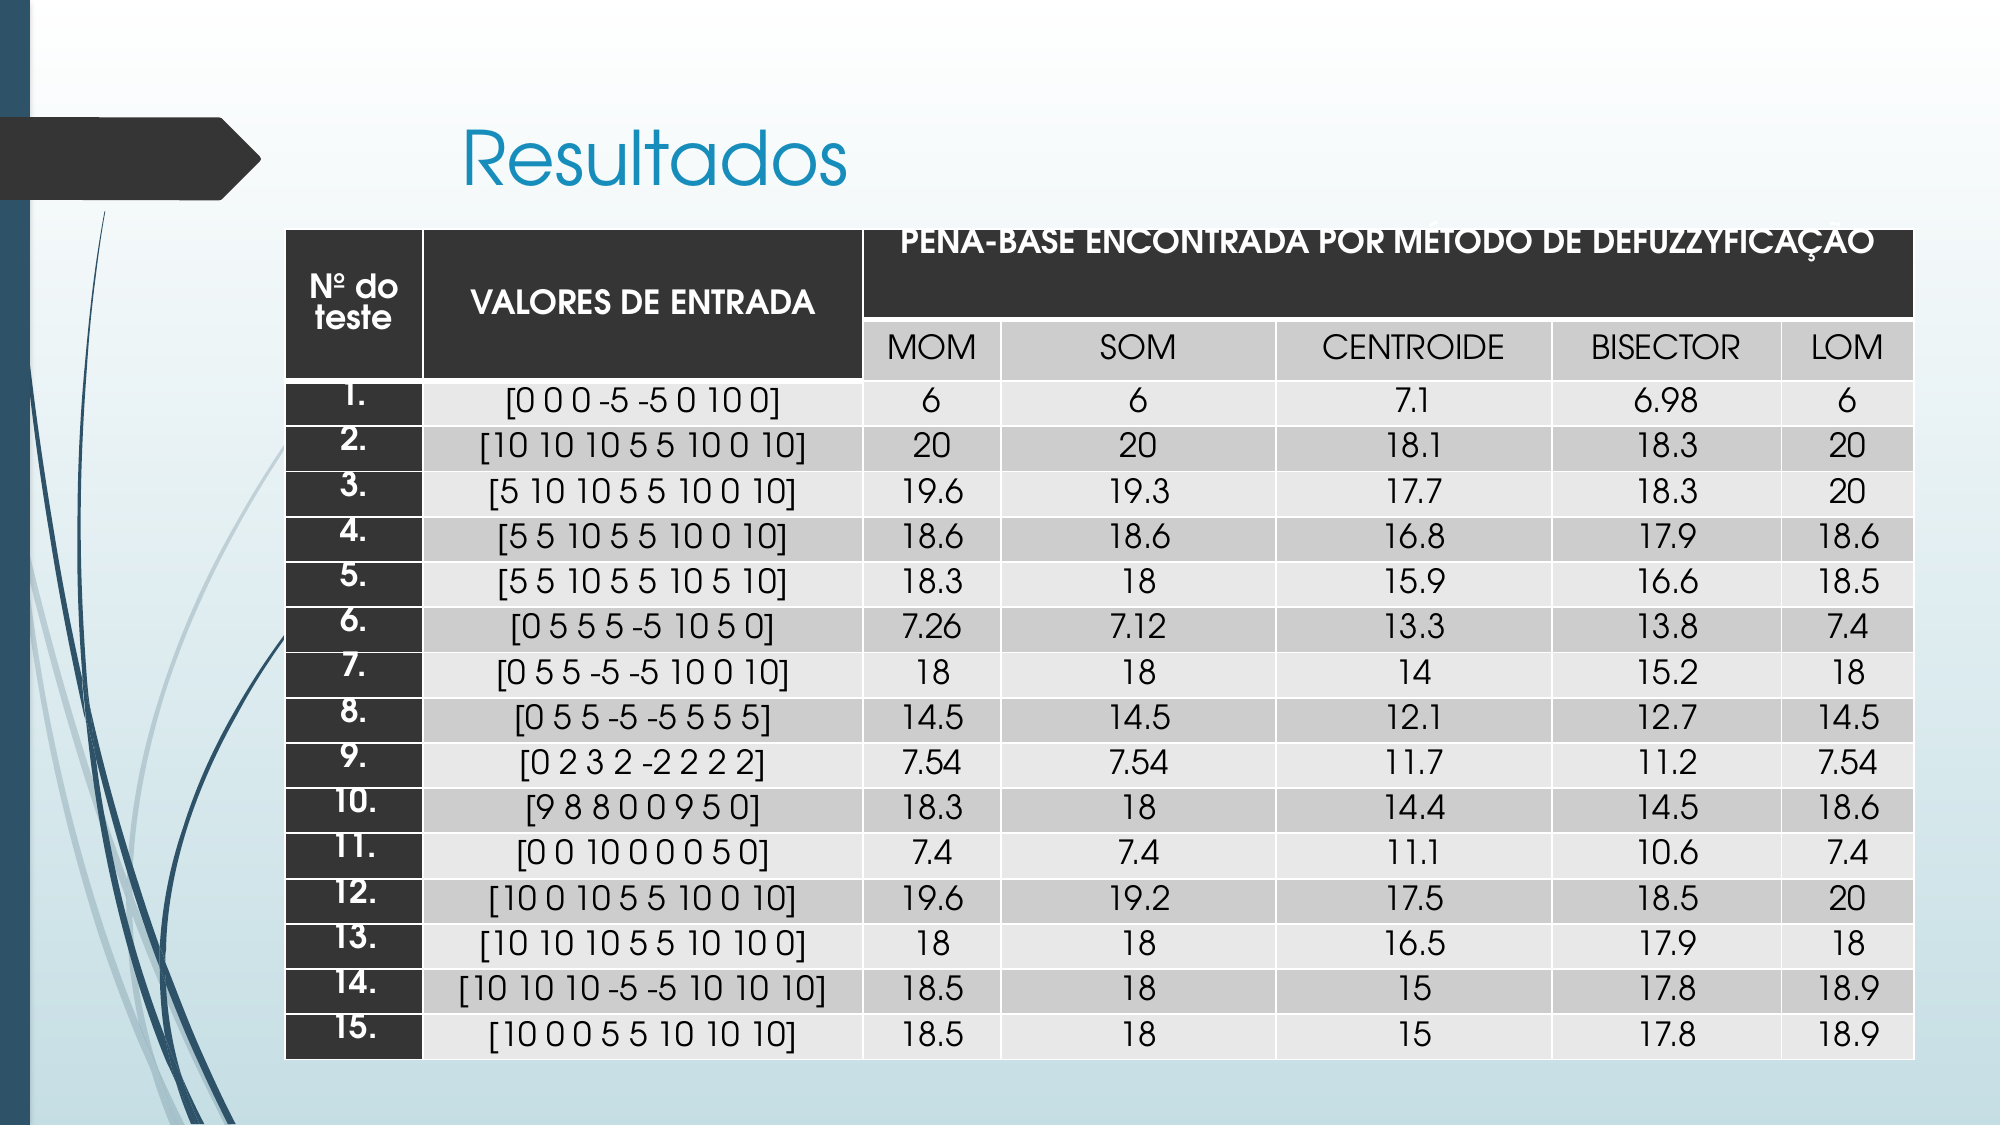

# Resultados
| Nº do teste | VALORES DE ENTRADA | PENA-BASE ENCONTRADA POR MÉTODO DE DEFUZZYFICAÇÃO |  |  |  |  |
| --- | --- | --- | --- | --- | --- | --- |
|  |  | MOM | SOM | CENTROIDE | BISECTOR | LOM |
| 1. | [0 0 0 -5 -5 0 10 0] | 6 | 6 | 7.1 | 6.98 | 6 |
| 2. | [10 10 10 5 5 10 0 10] | 20 | 20 | 18.1 | 18.3 | 20 |
| 3. | [5 10 10 5 5 10 0 10] | 19.6 | 19.3 | 17.7 | 18.3 | 20 |
| 4. | [5 5 10 5 5 10 0 10] | 18.6 | 18.6 | 16.8 | 17.9 | 18.6 |
| 5. | [5 5 10 5 5 10 5 10] | 18.3 | 18 | 15.9 | 16.6 | 18.5 |
| 6. | [0 5 5 5 -5 10 5 0] | 7.26 | 7.12 | 13.3 | 13.8 | 7.4 |
| 7. | [0 5 5 -5 -5 10 0 10] | 18 | 18 | 14 | 15.2 | 18 |
| 8. | [0 5 5 -5 -5 5 5 5] | 14.5 | 14.5 | 12.1 | 12.7 | 14.5 |
| 9. | [0 2 3 2 -2 2 2 2] | 7.54 | 7.54 | 11.7 | 11.2 | 7.54 |
| 10. | [9 8 8 0 0 9 5 0] | 18.3 | 18 | 14.4 | 14.5 | 18.6 |
| 11. | [0 0 10 0 0 0 5 0] | 7.4 | 7.4 | 11.1 | 10.6 | 7.4 |
| 12. | [10 0 10 5 5 10 0 10] | 19.6 | 19.2 | 17.5 | 18.5 | 20 |
| 13. | [10 10 10 5 5 10 10 0] | 18 | 18 | 16.5 | 17.9 | 18 |
| 14. | [10 10 10 -5 -5 10 10 10] | 18.5 | 18 | 15 | 17.8 | 18.9 |
| 15. | [10 0 0 5 5 10 10 10] | 18.5 | 18 | 15 | 17.8 | 18.9 |